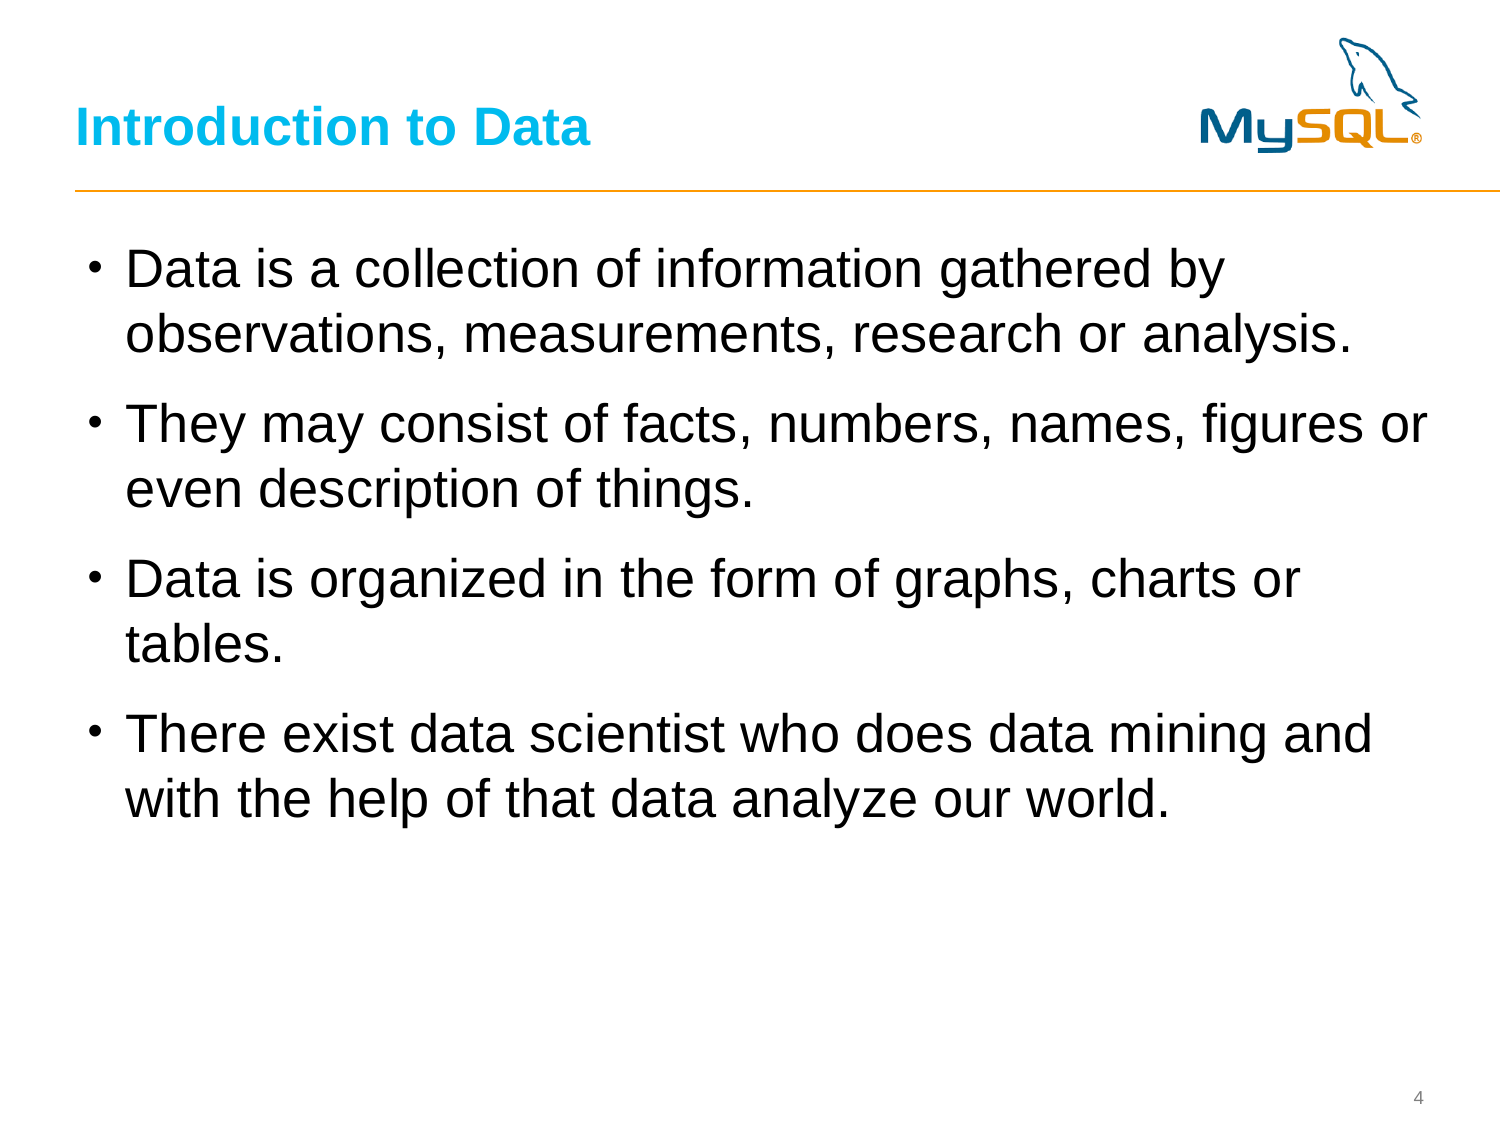

# Introduction to Data
Data is a collection of information gathered by observations, measurements, research or analysis.
They may consist of facts, numbers, names, figures or even description of things.
Data is organized in the form of graphs, charts or tables.
There exist data scientist who does data mining and with the help of that data analyze our world.